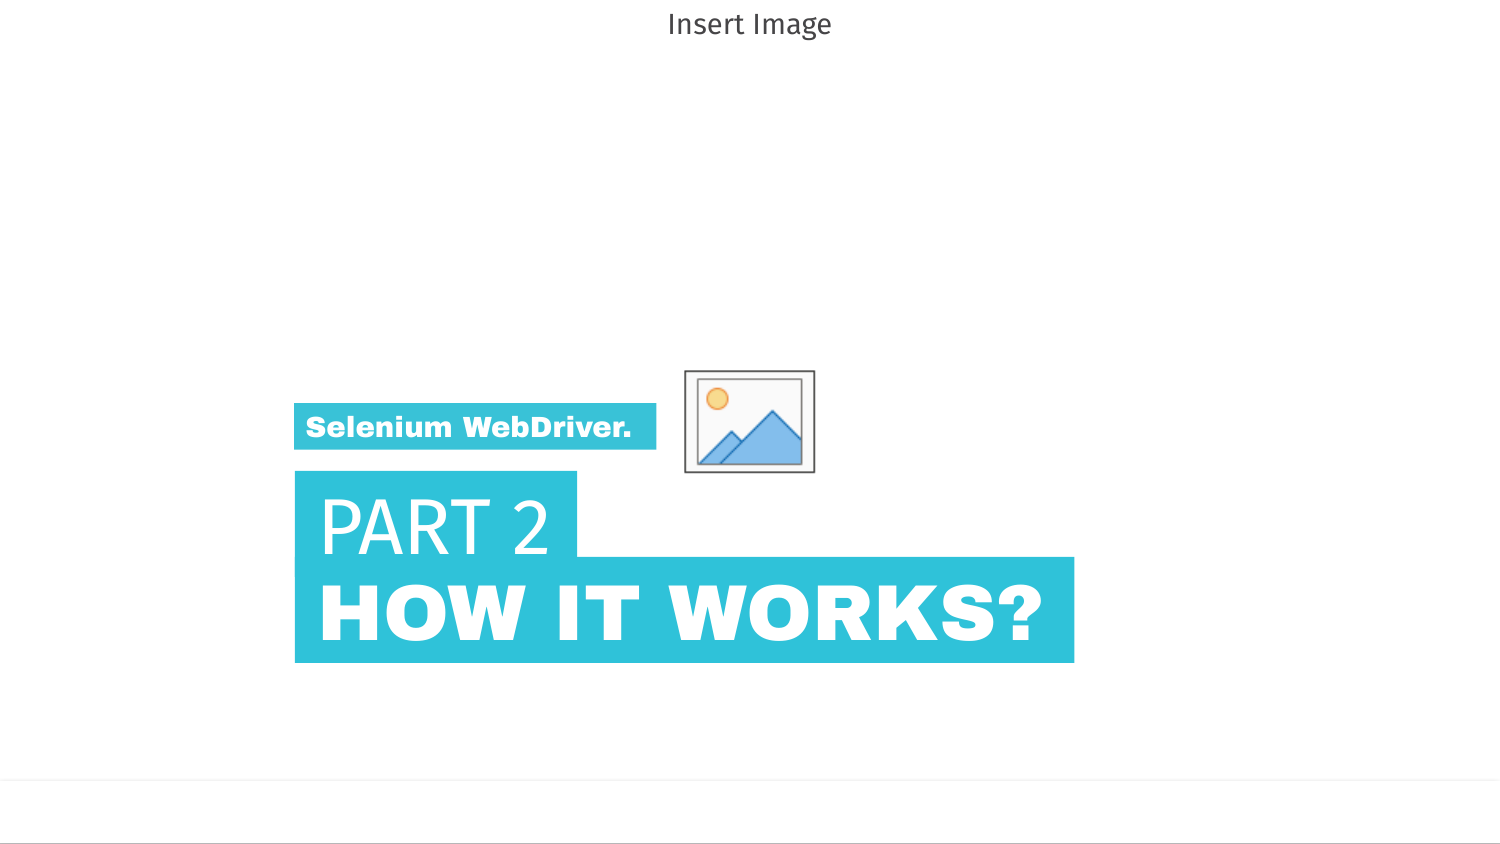

Selenium WebDriver.
# Part 2
How it works?